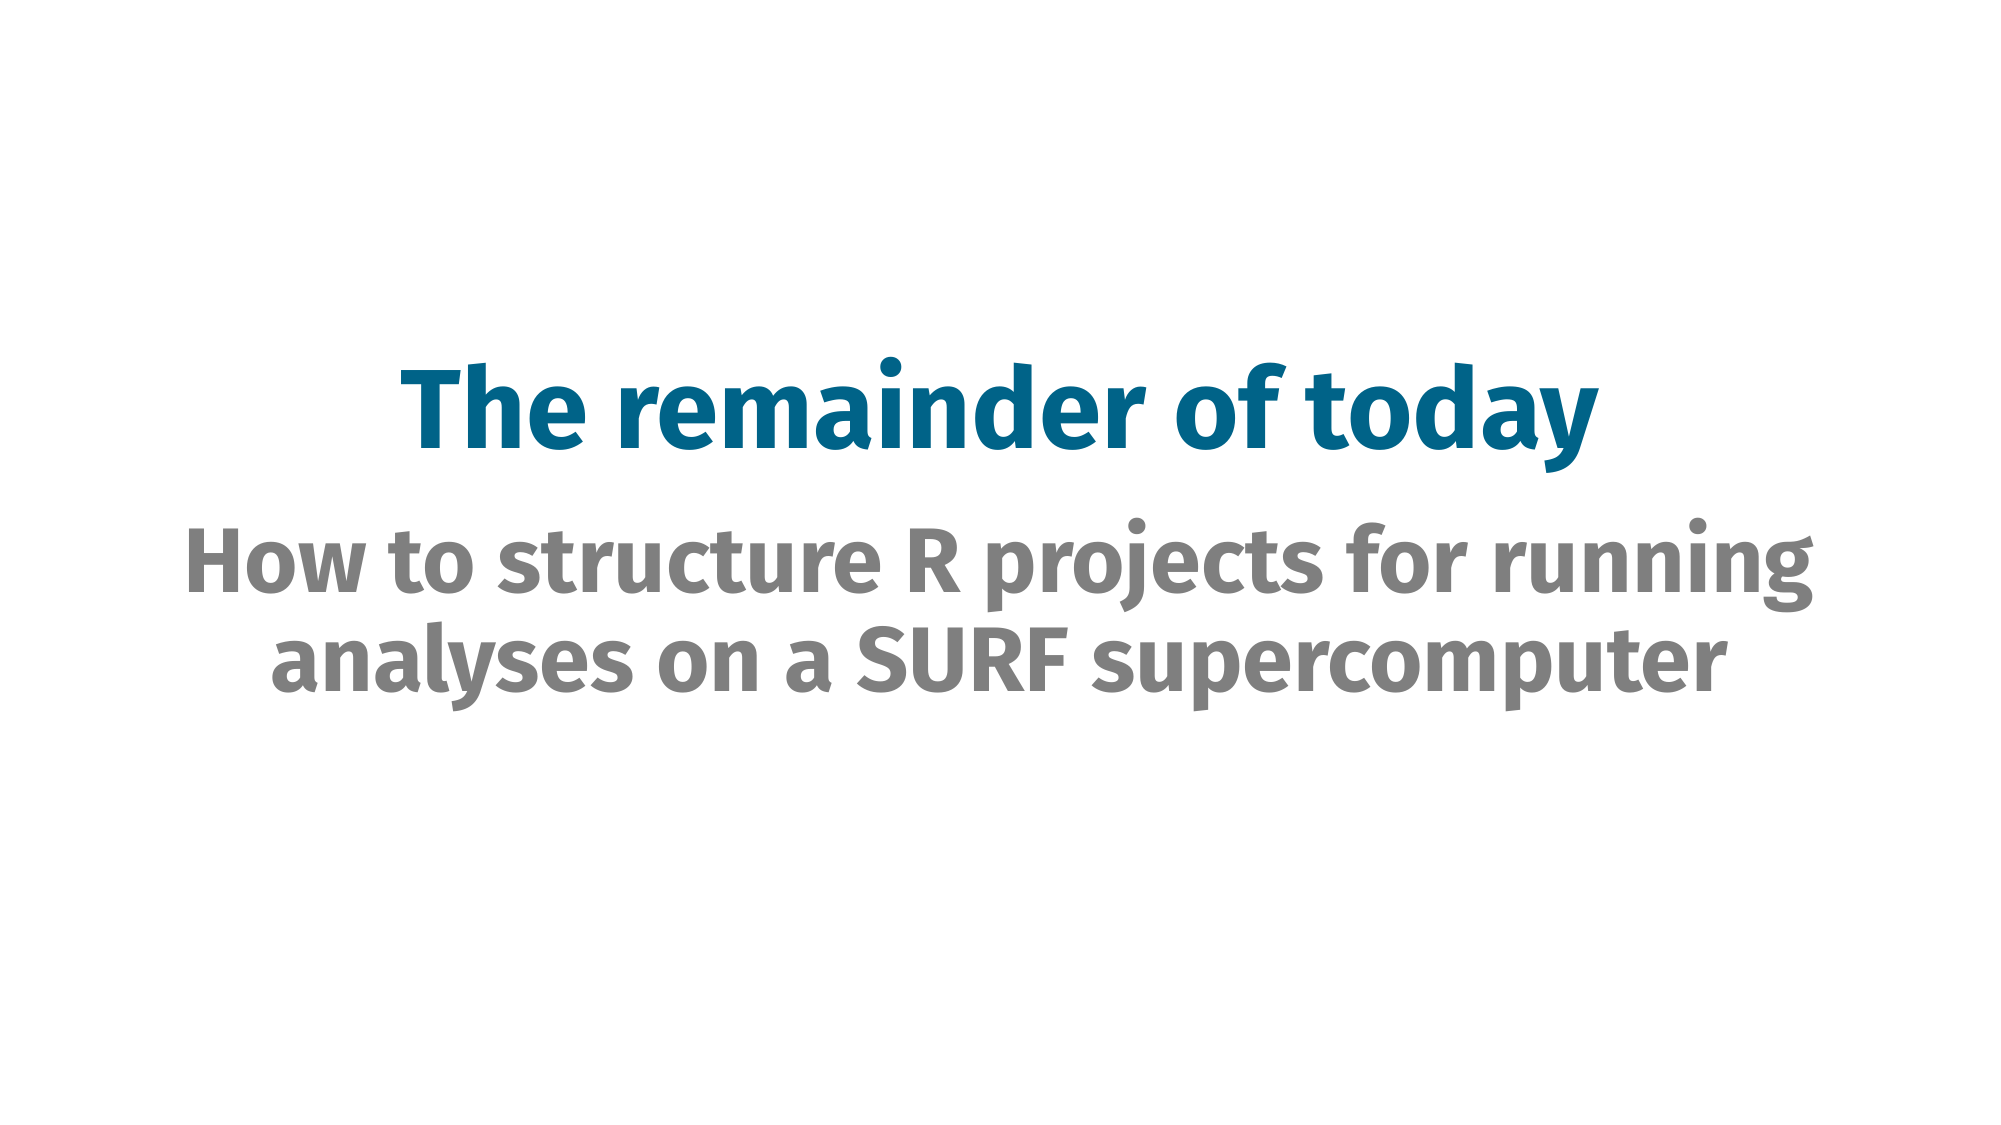

# The remainder of today
How to structure R projects for running analyses on a SURF supercomputer